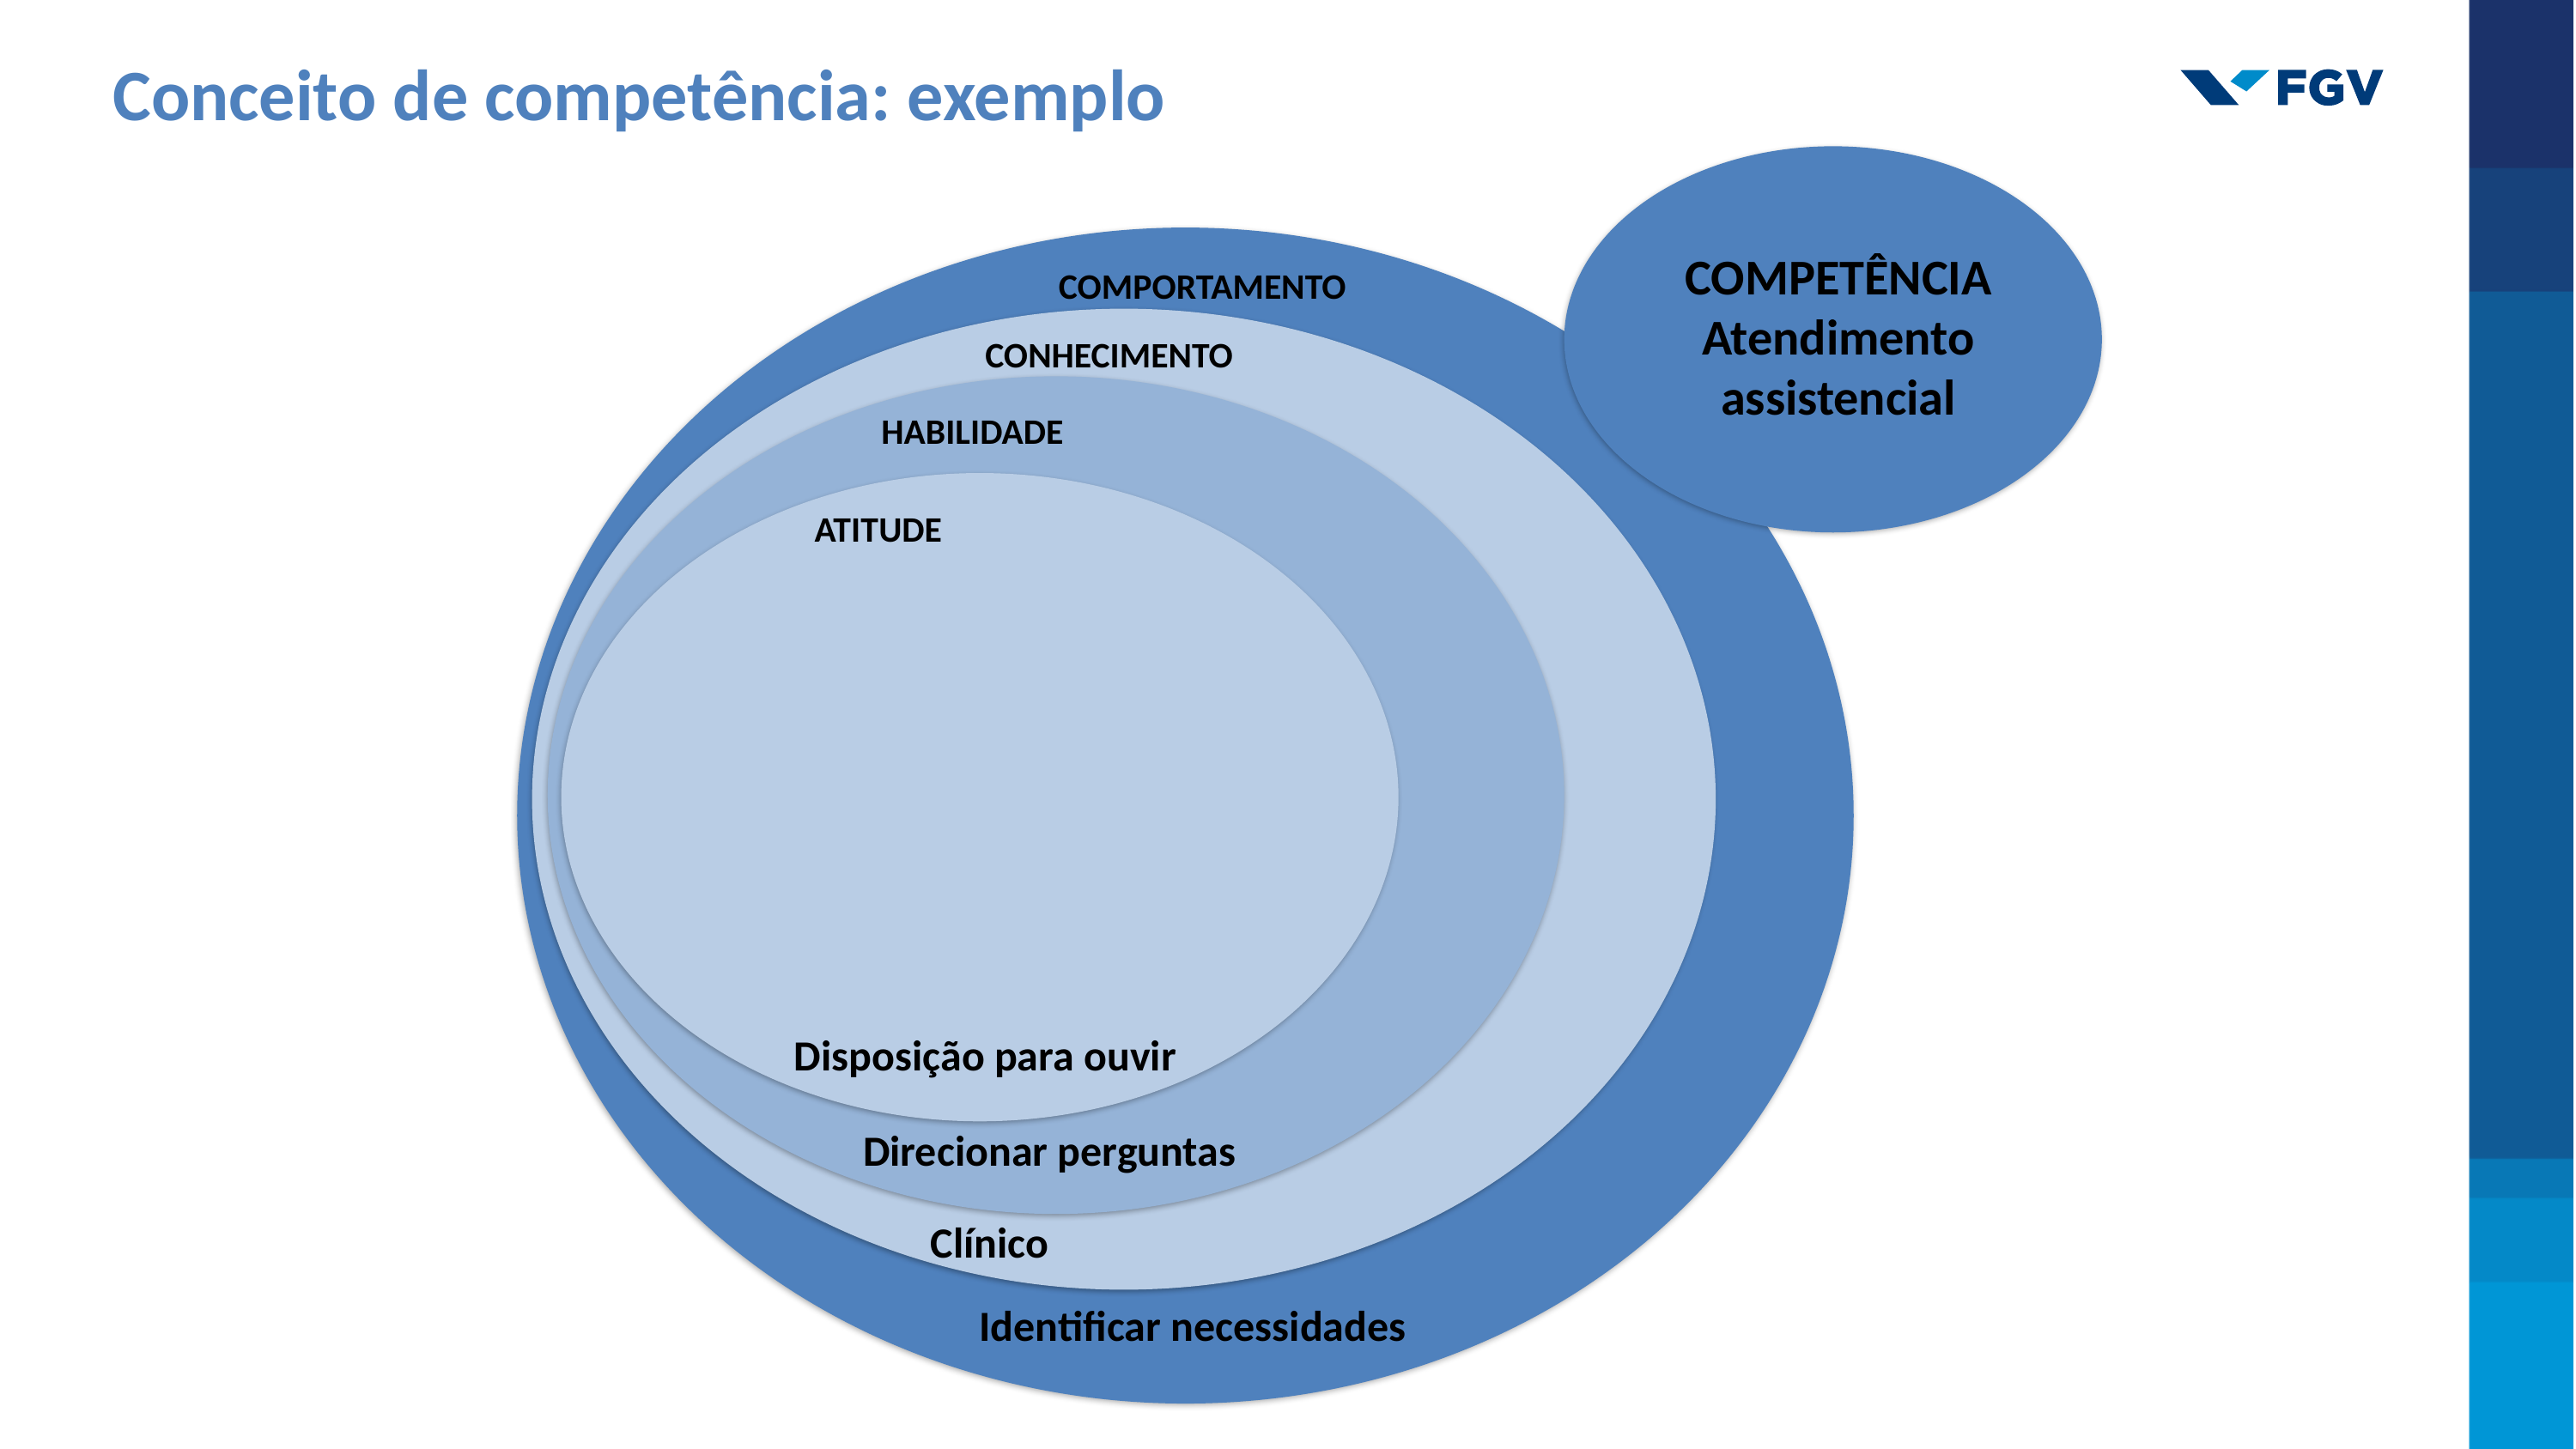

# Conceito de competência: exemplo

COMPETÊNCIA Atendimento assistencial
COMPORTAMENTO

CONHECIMENTO

HABILIDADE

ATITUDE
Disposição para ouvir
Direcionar perguntas
Clínico
Identificar necessidades